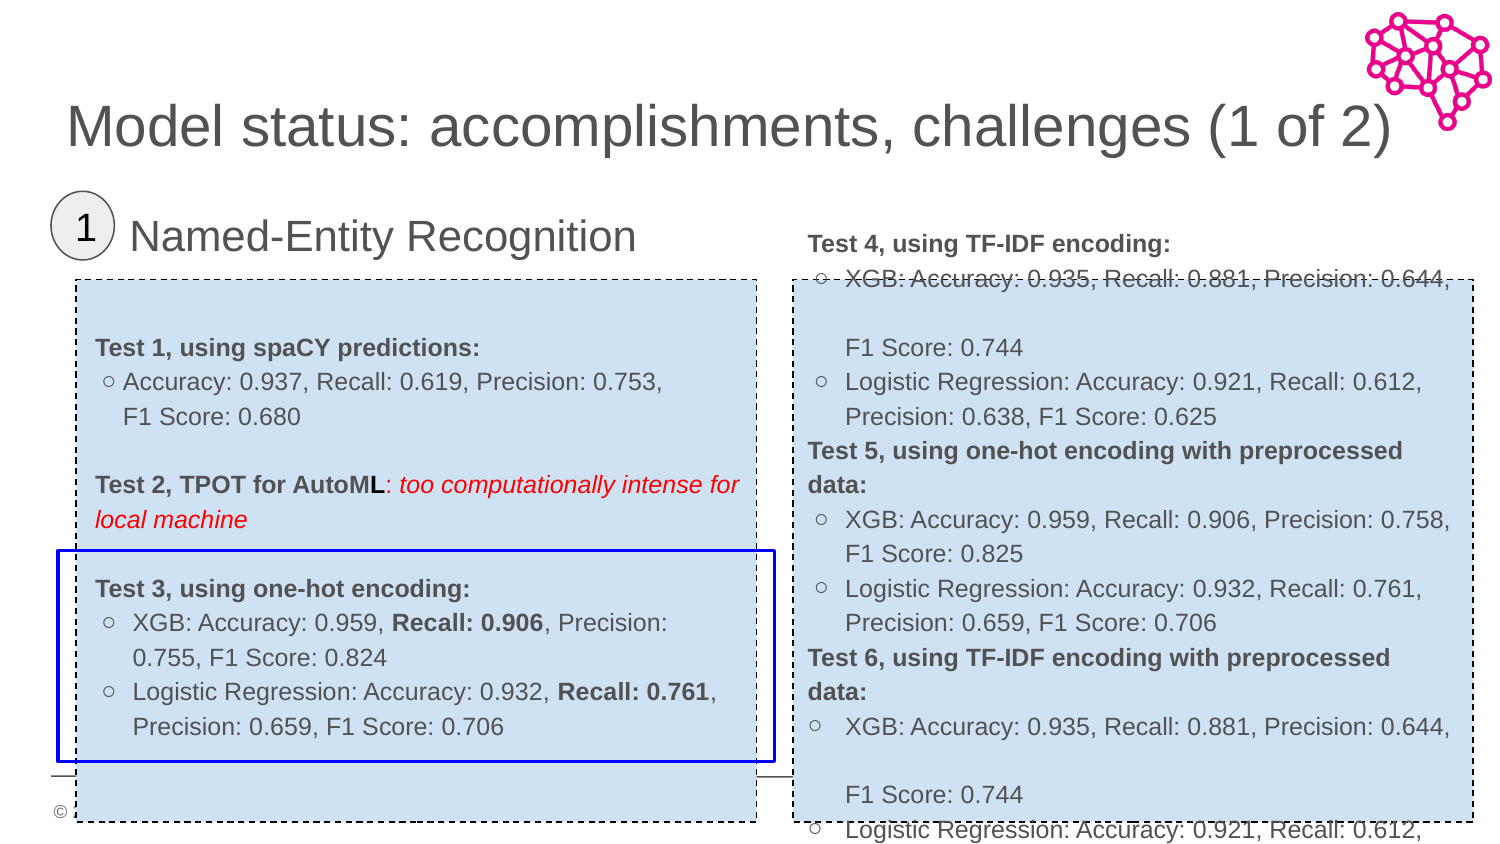

# Model status: accomplishments, challenges (1 of 2)
Named-Entity Recognition (NER)
1
Test 1, using spaCY predictions:
Accuracy: 0.937, Recall: 0.619, Precision: 0.753,
F1 Score: 0.680

Test 2, TPOT for AutoML: too computationally intense for local machine

Test 3, using one-hot encoding:
XGB: Accuracy: 0.959, Recall: 0.906, Precision: 0.755, F1 Score: 0.824
Logistic Regression: Accuracy: 0.932, Recall: 0.761, Precision: 0.659, F1 Score: 0.706

Test 4, using TF-IDF encoding:
XGB: Accuracy: 0.935, Recall: 0.881, Precision: 0.644,
F1 Score: 0.744
Logistic Regression: Accuracy: 0.921, Recall: 0.612, Precision: 0.638, F1 Score: 0.625
Test 5, using one-hot encoding with preprocessed data:
XGB: Accuracy: 0.959, Recall: 0.906, Precision: 0.758, F1 Score: 0.825
Logistic Regression: Accuracy: 0.932, Recall: 0.761, Precision: 0.659, F1 Score: 0.706
Test 6, using TF-IDF encoding with preprocessed data:
XGB: Accuracy: 0.935, Recall: 0.881, Precision: 0.644,
F1 Score: 0.744
Logistic Regression: Accuracy: 0.921, Recall: 0.612, Precision: 0.638, F1 Score: 0.625